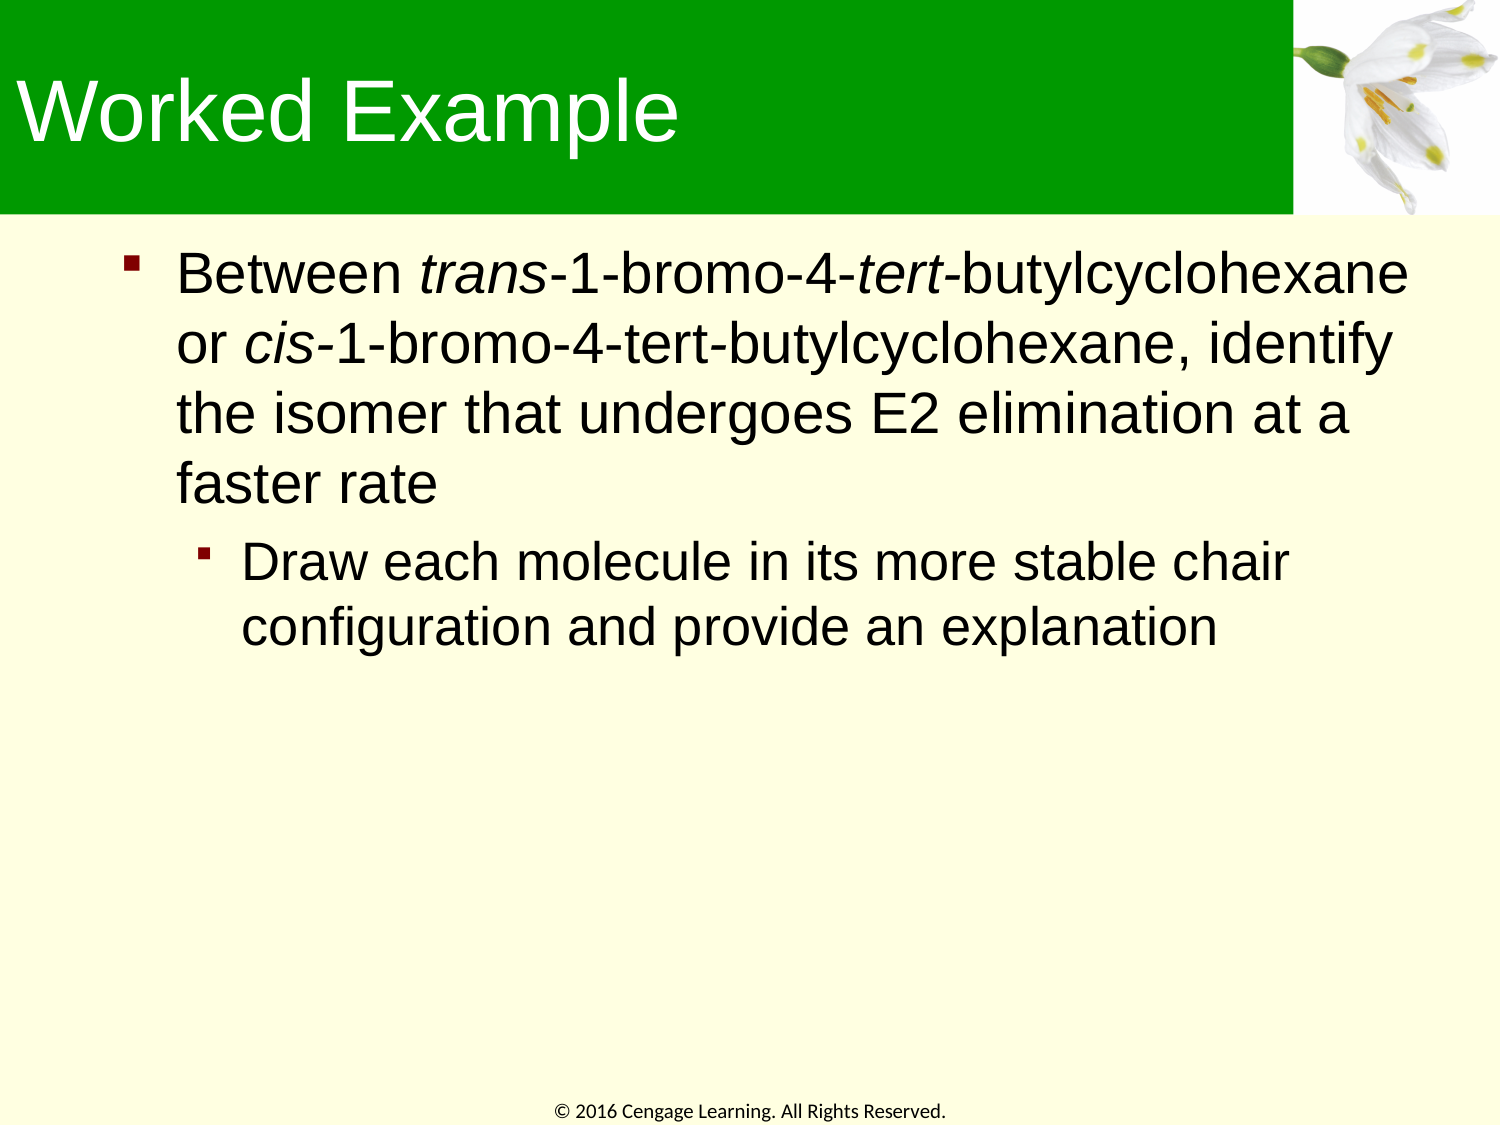

# Worked Example
Between trans-1-bromo-4-tert-butylcyclohexane or cis-1-bromo-4-tert-butylcyclohexane, identify the isomer that undergoes E2 elimination at a faster rate
Draw each molecule in its more stable chair configuration and provide an explanation